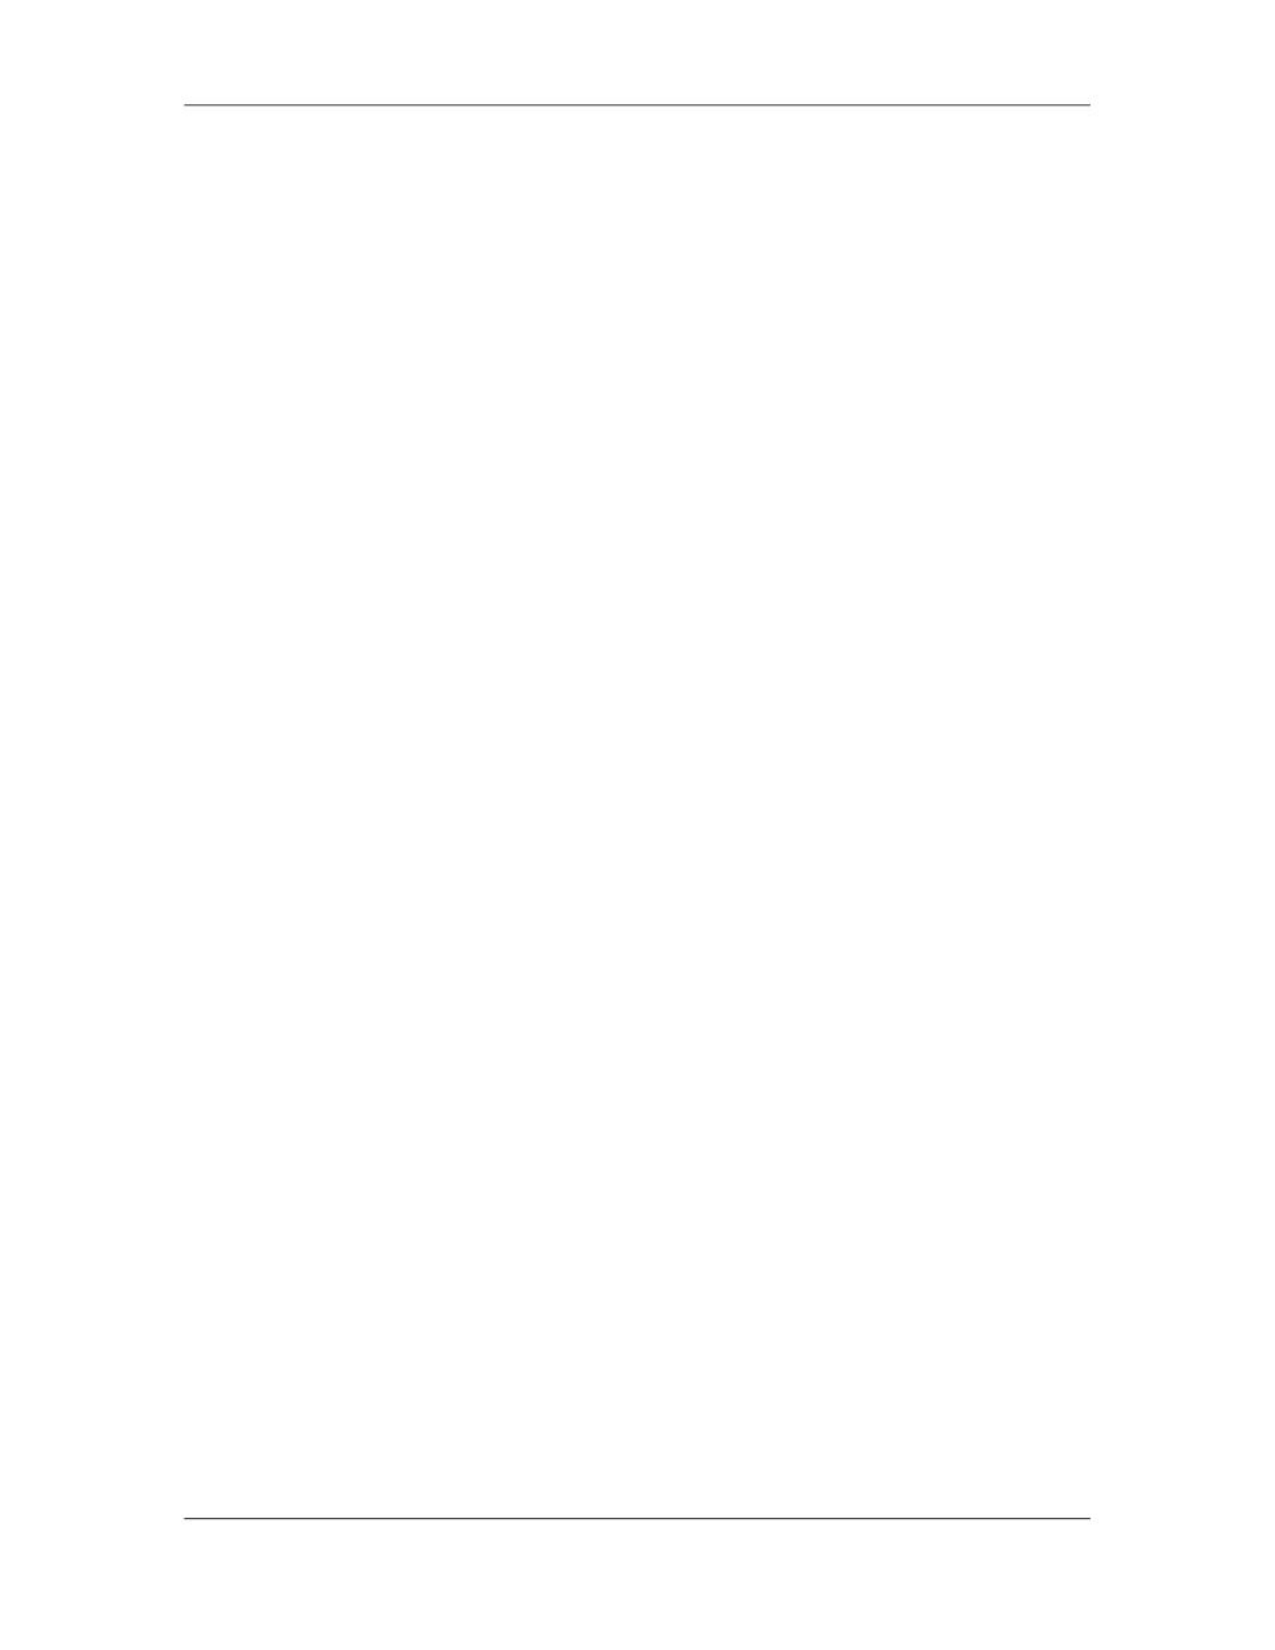

Software Project Management (CS615)

																																																																																																																																							supporting detail. Many projects will also require application area-specific

																																																																																																																																							inputs (e.g., most major projects will require a cash-flow forecast).

																																																																																																																								2.							Historical information. The available historical information (e.g.,
																																																																																																																																							estimating data-bases, records of past project performance) should have

																																																																																																																																							been consulted during the other project planning processes. This
																																																																																																																																							information should also be available during project plan development to

																																																																																																																																							assist with verifying assumptions and assessing alternatives that are
																																																																																																																																							identified as part of this process.

																																																																																																																								3.							Organizational policies. Any and all of the organizations involved in the

																																																																																																																																							project may have formal and informal policies whose effects must be
																																																																																																																																							considered. Organizational policies that typically must be considered

																																																																																																																																							include, but are not limited to:

																																																																																																																																																																					Quality management—process audits, continuous improvement
																																																																																																																																																																					targets

																																																																																																																																																																					Personnel administration—hiring and firing guidelines, employee
																																																																																																																																																																					performance reviews

																																																																																																																																																																					Financial controls—time reporting, required expenditure and
																																																																																																																																																																					disbursement reviews, accounting codes, and standard contract

																																																																																																																																																																					provisions.

																																																																																																																								4.							Constraints. A constraint is an applicable restriction that will affect the
																																																																																																																																							performance of the project. For example, a predefined budget is a

																																																																																																																																							constraint that is highly likely to limit the team’s options regarding scope,
																																																																																																																																							staffing, and schedule. When a project is performed under contract,

																																																																																																																																							contractual provisions will generally be constraints.

																																																																																																																								5.							Assumptions. Assumptions are factors that, for planning purposes, are
																																																																																																																																							considered to be true, real, or certain. Assumptions affect all aspects of

																																																																																																																																							project planning, and are part of the progressive elaboration of the project.
																																																																																																																																							Project teams frequently identify, document, and validate assumptions as

																																																																																																																																							part of their planning process. For example, if the date that a key person
																																																																																																																																							will become available is uncertain, the team may assume a specific start

																																																																																																																																							date. Assumptions generally involve a degree of risk.

																																																																																						                                                                                                                                 153

																																																																																																																																																																																						© Copyright Virtual University of Pakistan